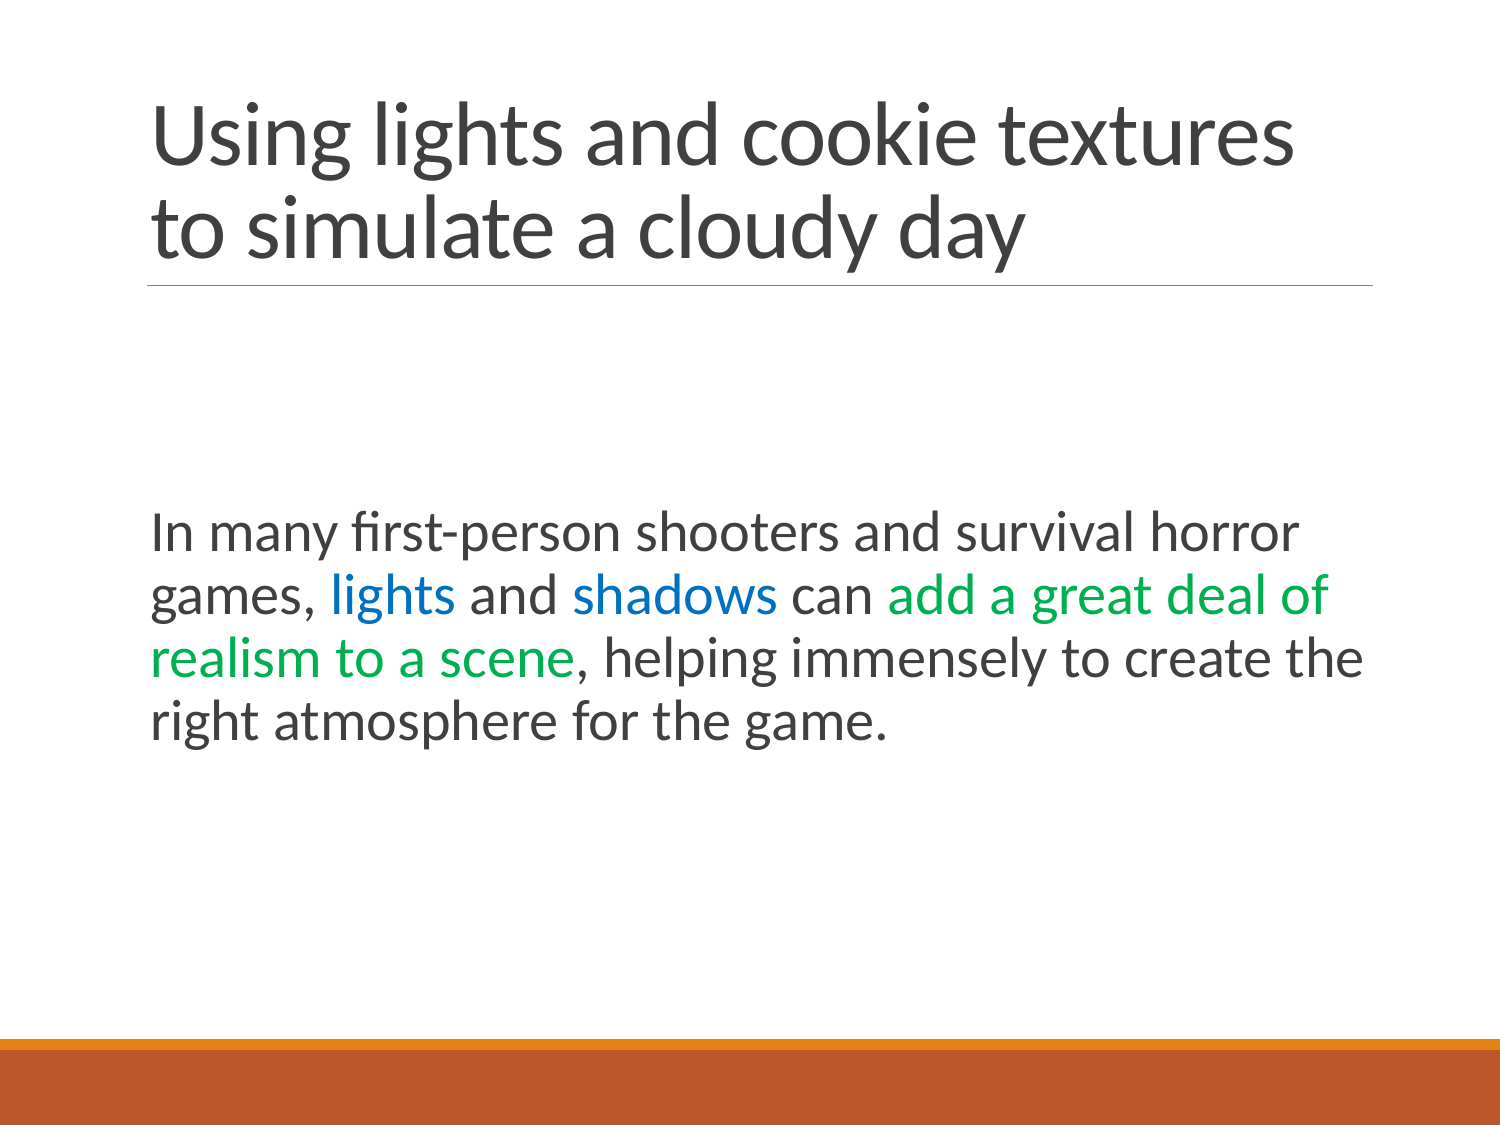

# Using lights and cookie textures to simulate a cloudy day

In many first-person shooters and survival horror games, lights and shadows can add a great deal of realism to a scene, helping immensely to create the right atmosphere for the game.